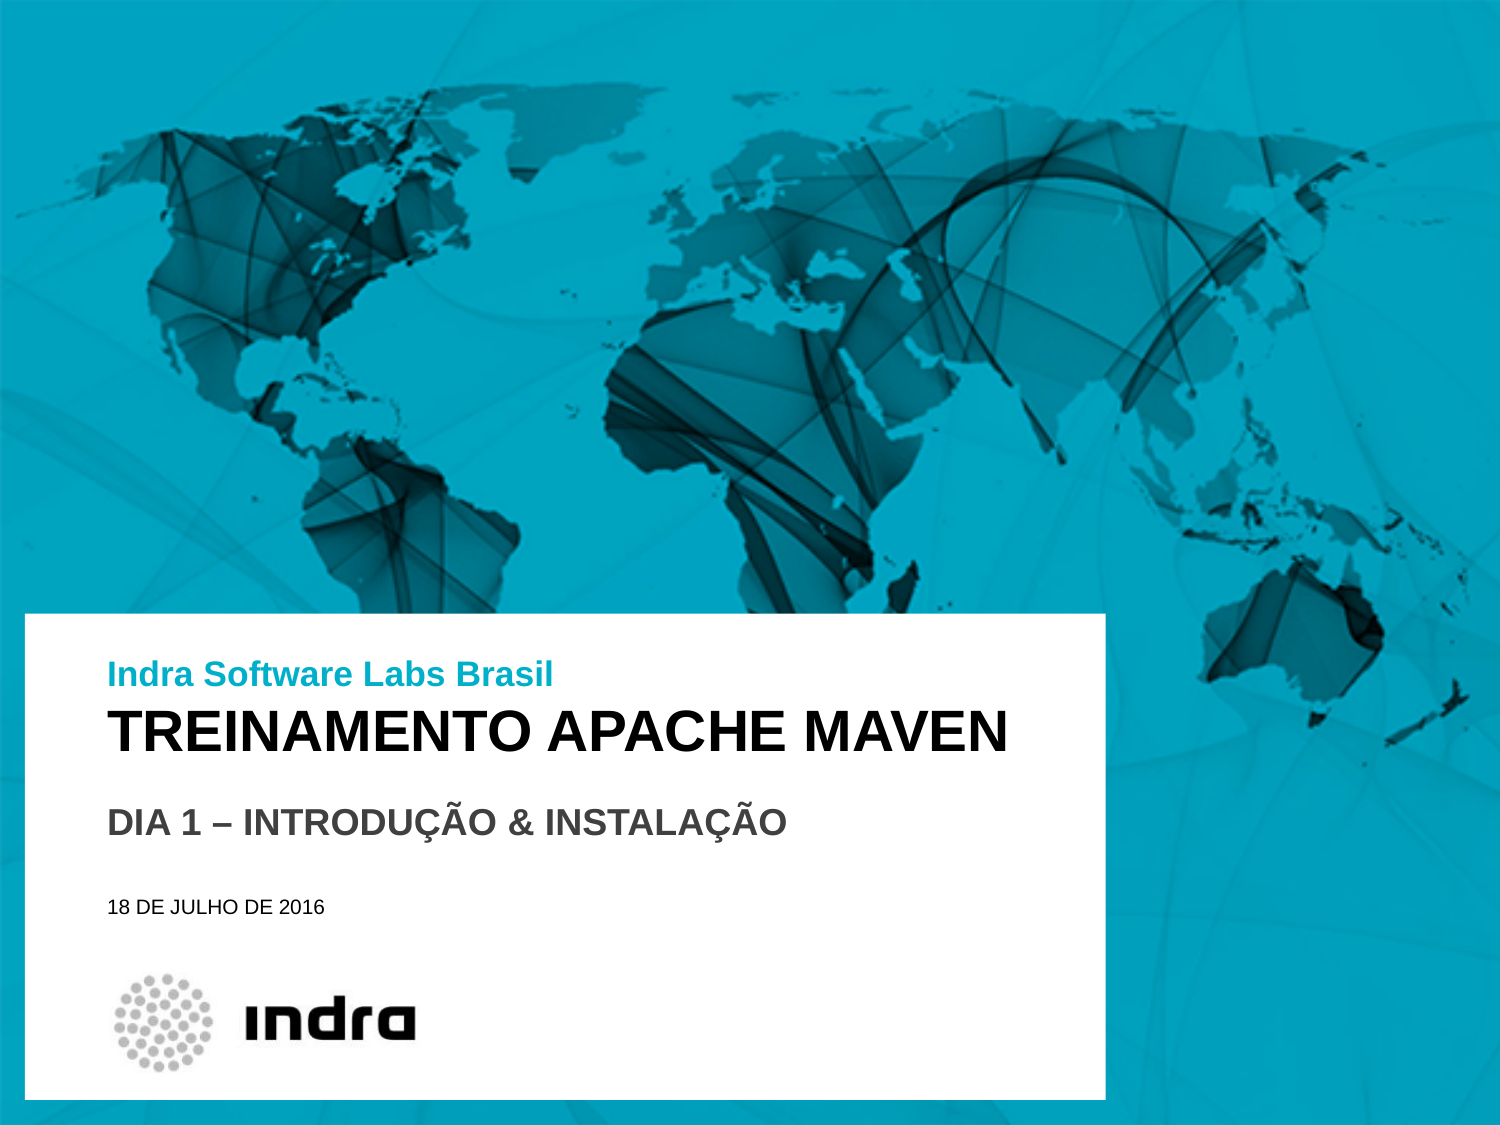

Indra Software Labs Brasil
# TREINAMENTO Apache maven
DIA 1 – INTRODUÇÃO & INSTALAÇÃO
18 DE JULHO DE 2016